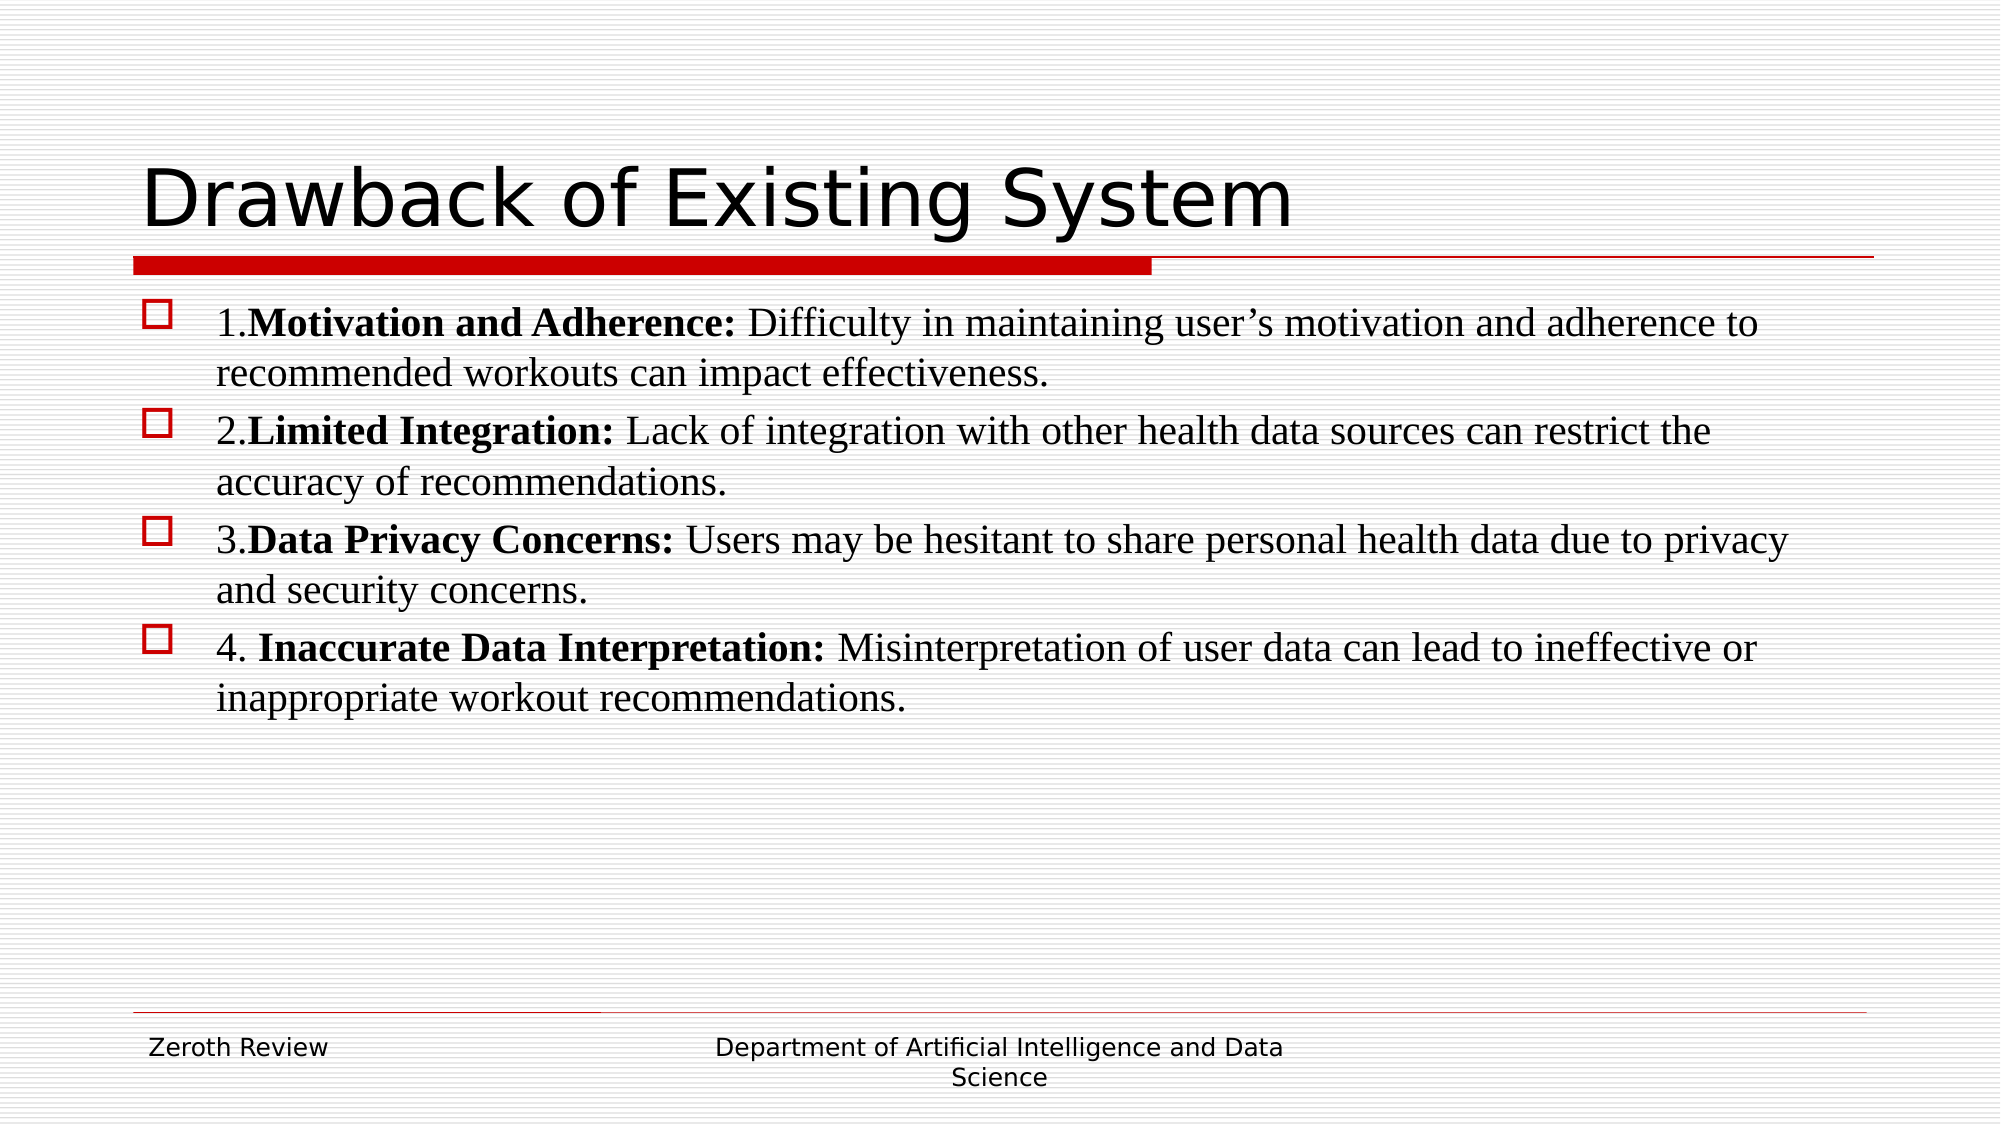

# Drawback of Existing System
1.Motivation and Adherence: Difficulty in maintaining user’s motivation and adherence to recommended workouts can impact effectiveness.
2.Limited Integration: Lack of integration with other health data sources can restrict the accuracy of recommendations.
3.Data Privacy Concerns: Users may be hesitant to share personal health data due to privacy and security concerns.
4. Inaccurate Data Interpretation: Misinterpretation of user data can lead to ineffective or inappropriate workout recommendations.

Zeroth Review
Department of Artificial Intelligence and Data Science
9